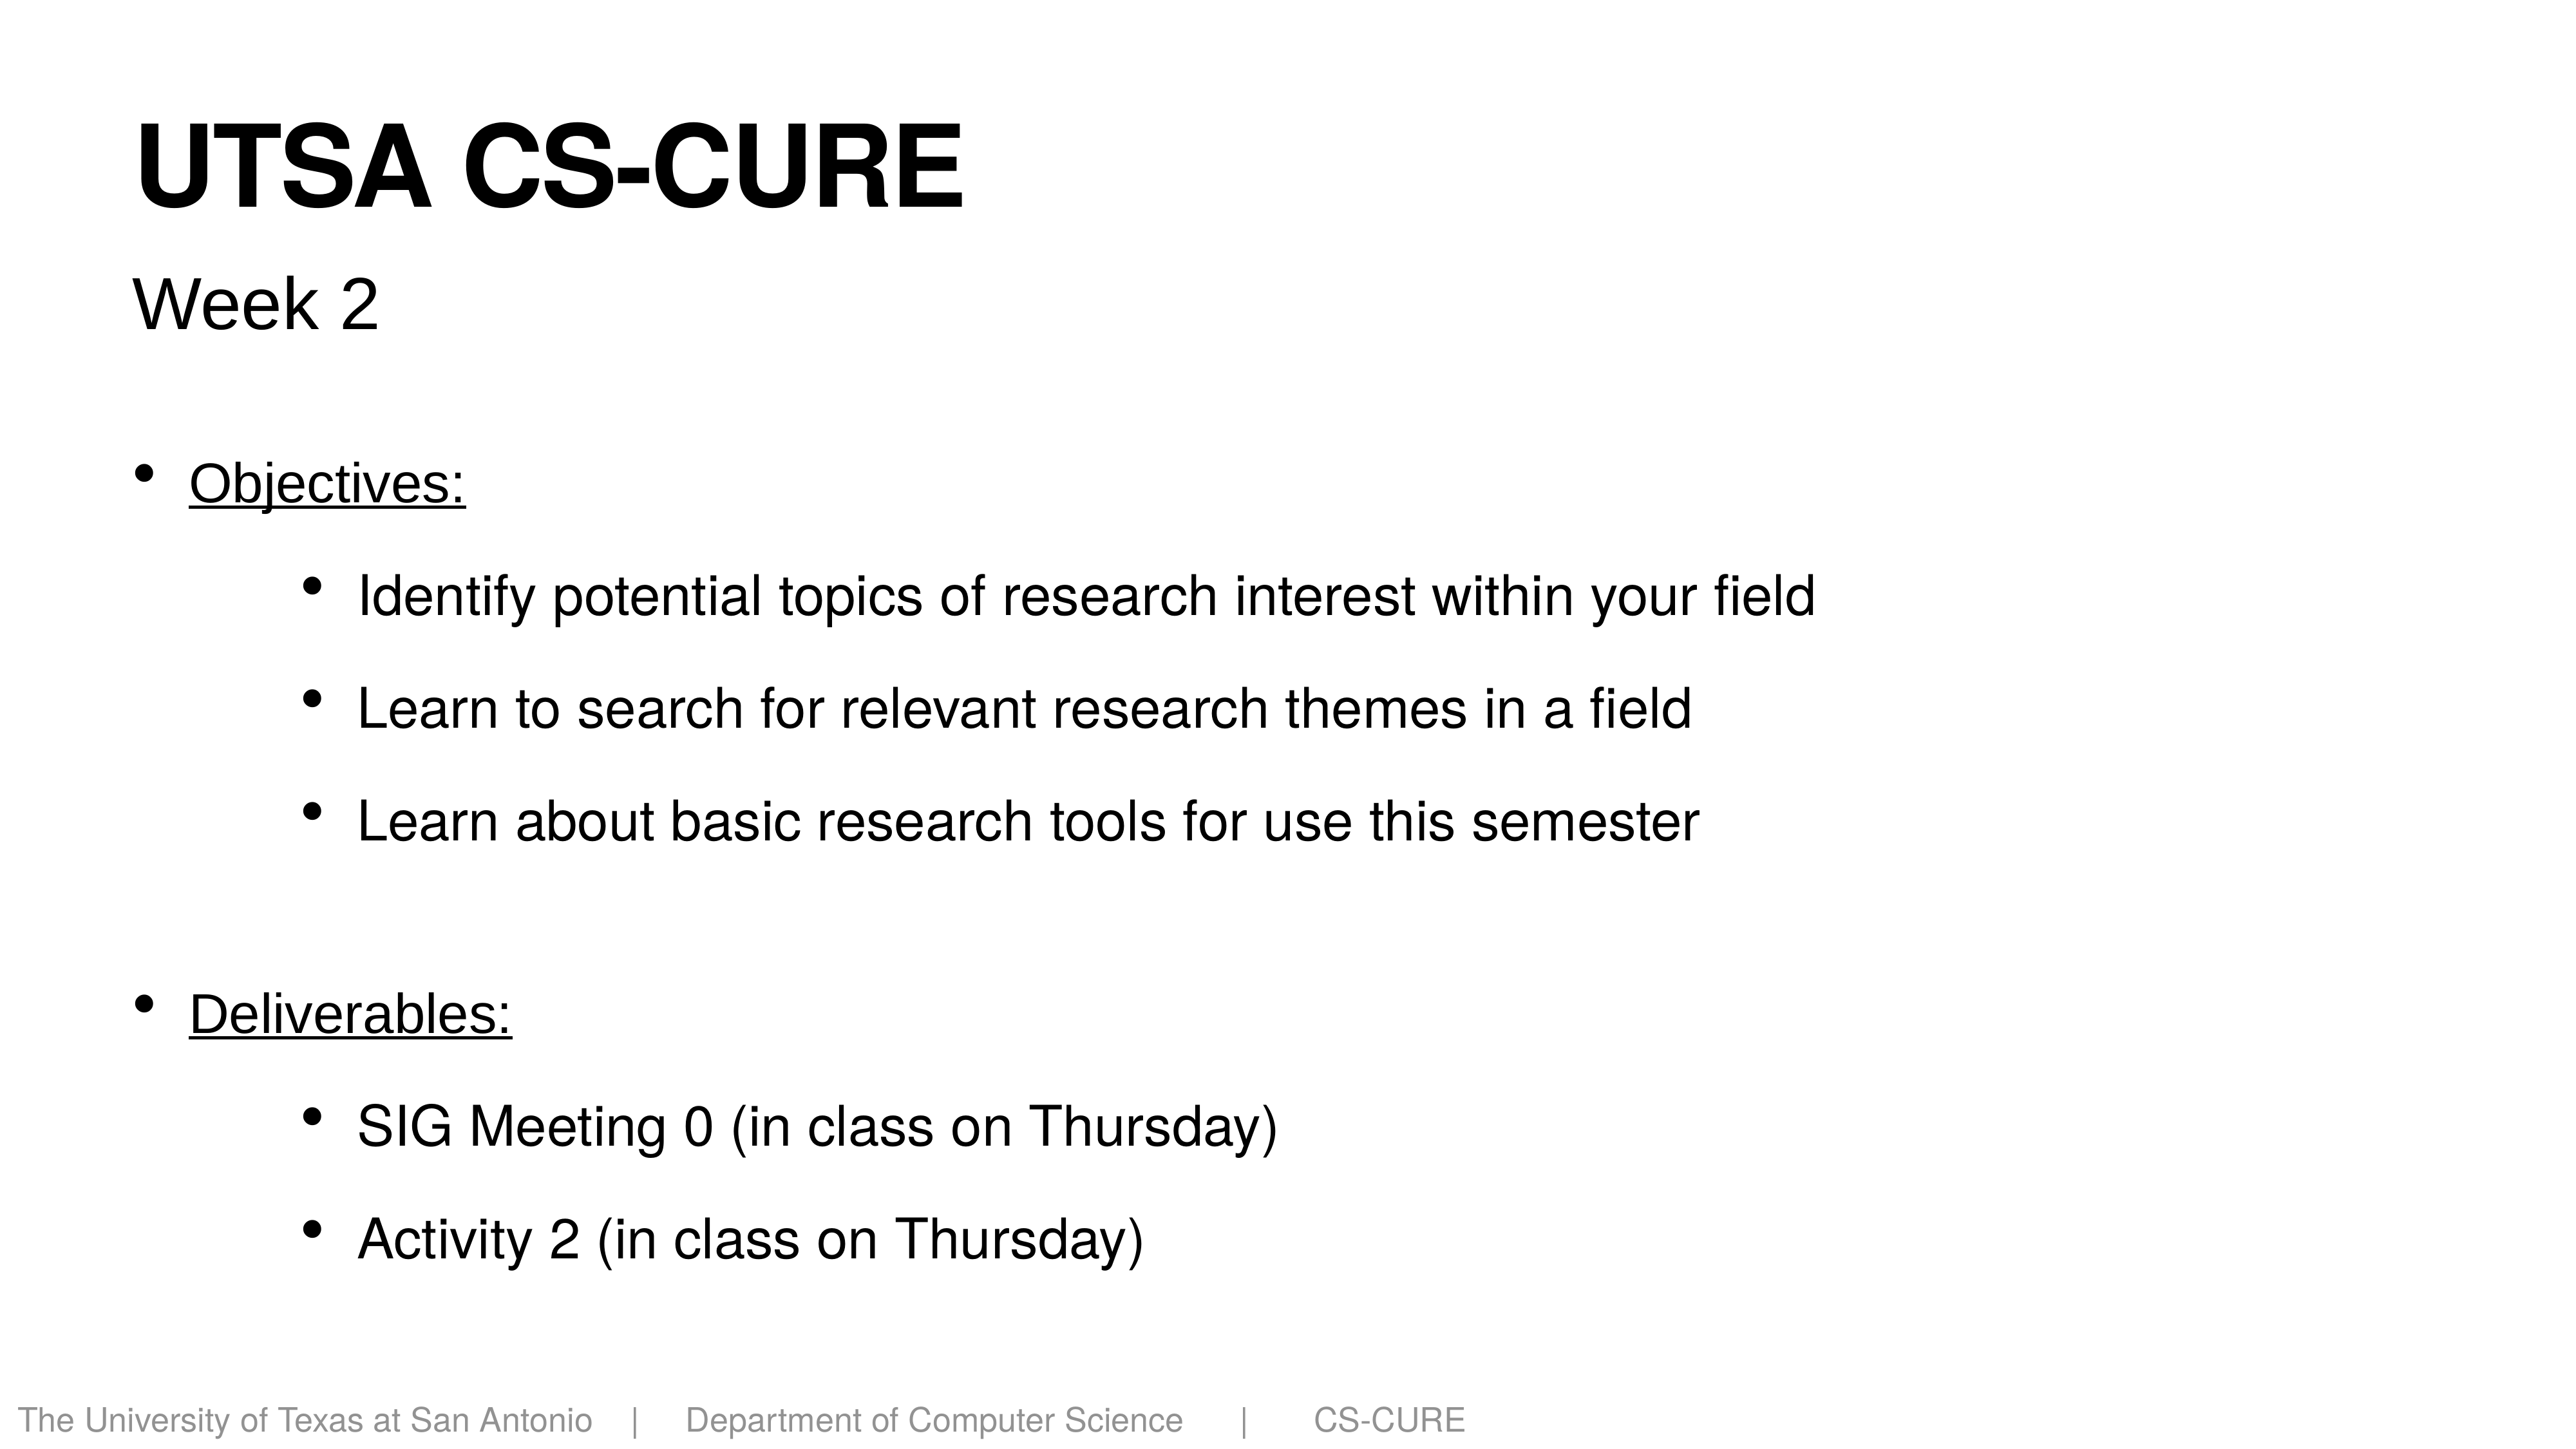

# UTSA CS-CURE
Week 2
Objectives:
Identify potential topics of research interest within your field
Learn to search for relevant research themes in a field
Learn about basic research tools for use this semester

Deliverables:
SIG Meeting 0 (in class on Thursday)
Activity 2 (in class on Thursday)
3